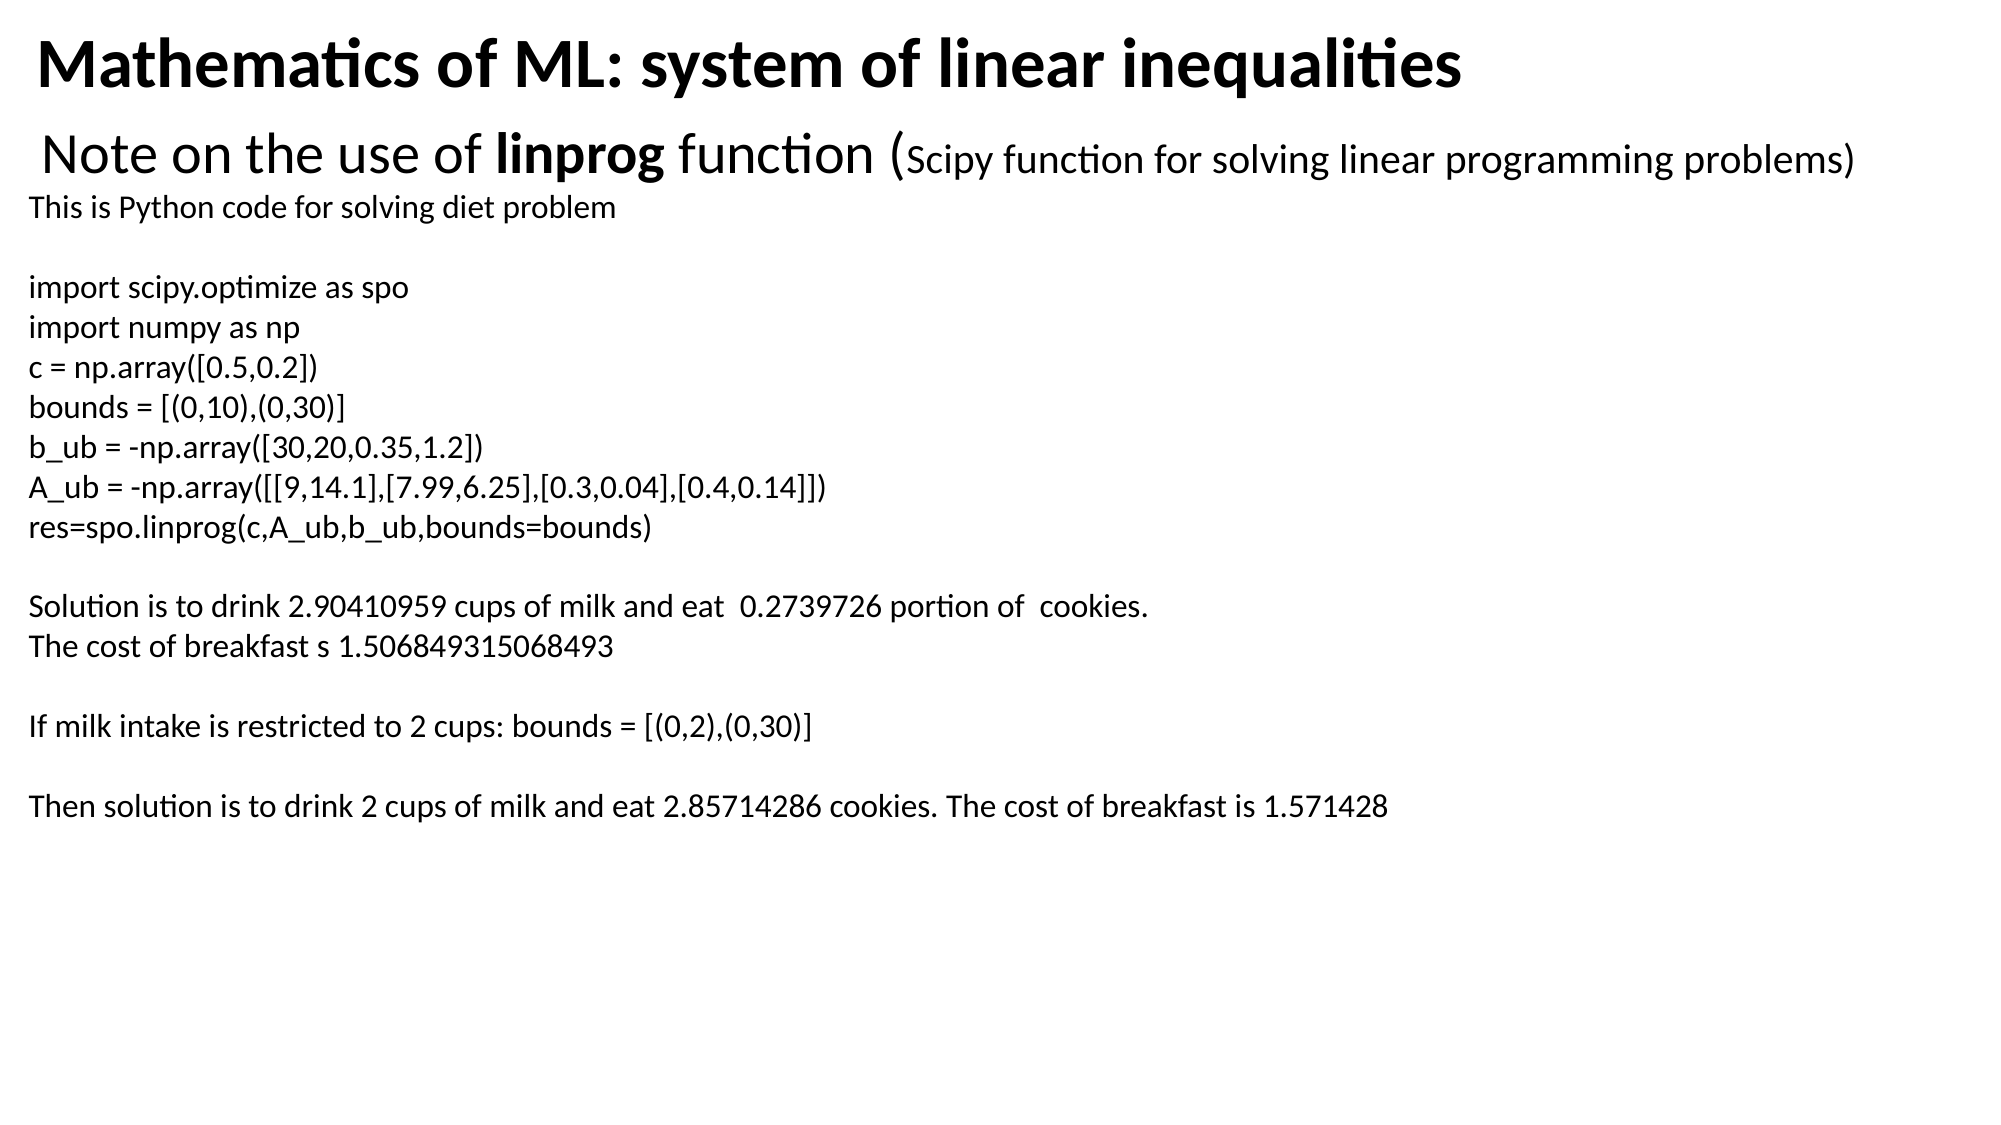

Mathematics of ML: system of linear inequalities
 Note on the use of linprog function (Scipy function for solving linear programming problems)
This is Python code for solving diet problem

import scipy.optimize as spo
import numpy as np
c = np.array([0.5,0.2])
bounds = [(0,10),(0,30)]
b_ub = -np.array([30,20,0.35,1.2])
A_ub = -np.array([[9,14.1],[7.99,6.25],[0.3,0.04],[0.4,0.14]])
res=spo.linprog(c,A_ub,b_ub,bounds=bounds)

Solution is to drink 2.90410959 cups of milk and eat  0.2739726 portion of  cookies.
The cost of breakfast s 1.506849315068493

If milk intake is restricted to 2 cups: bounds = [(0,2),(0,30)]

Then solution is to drink 2 cups of milk and eat 2.85714286 cookies. The cost of breakfast is 1.571428